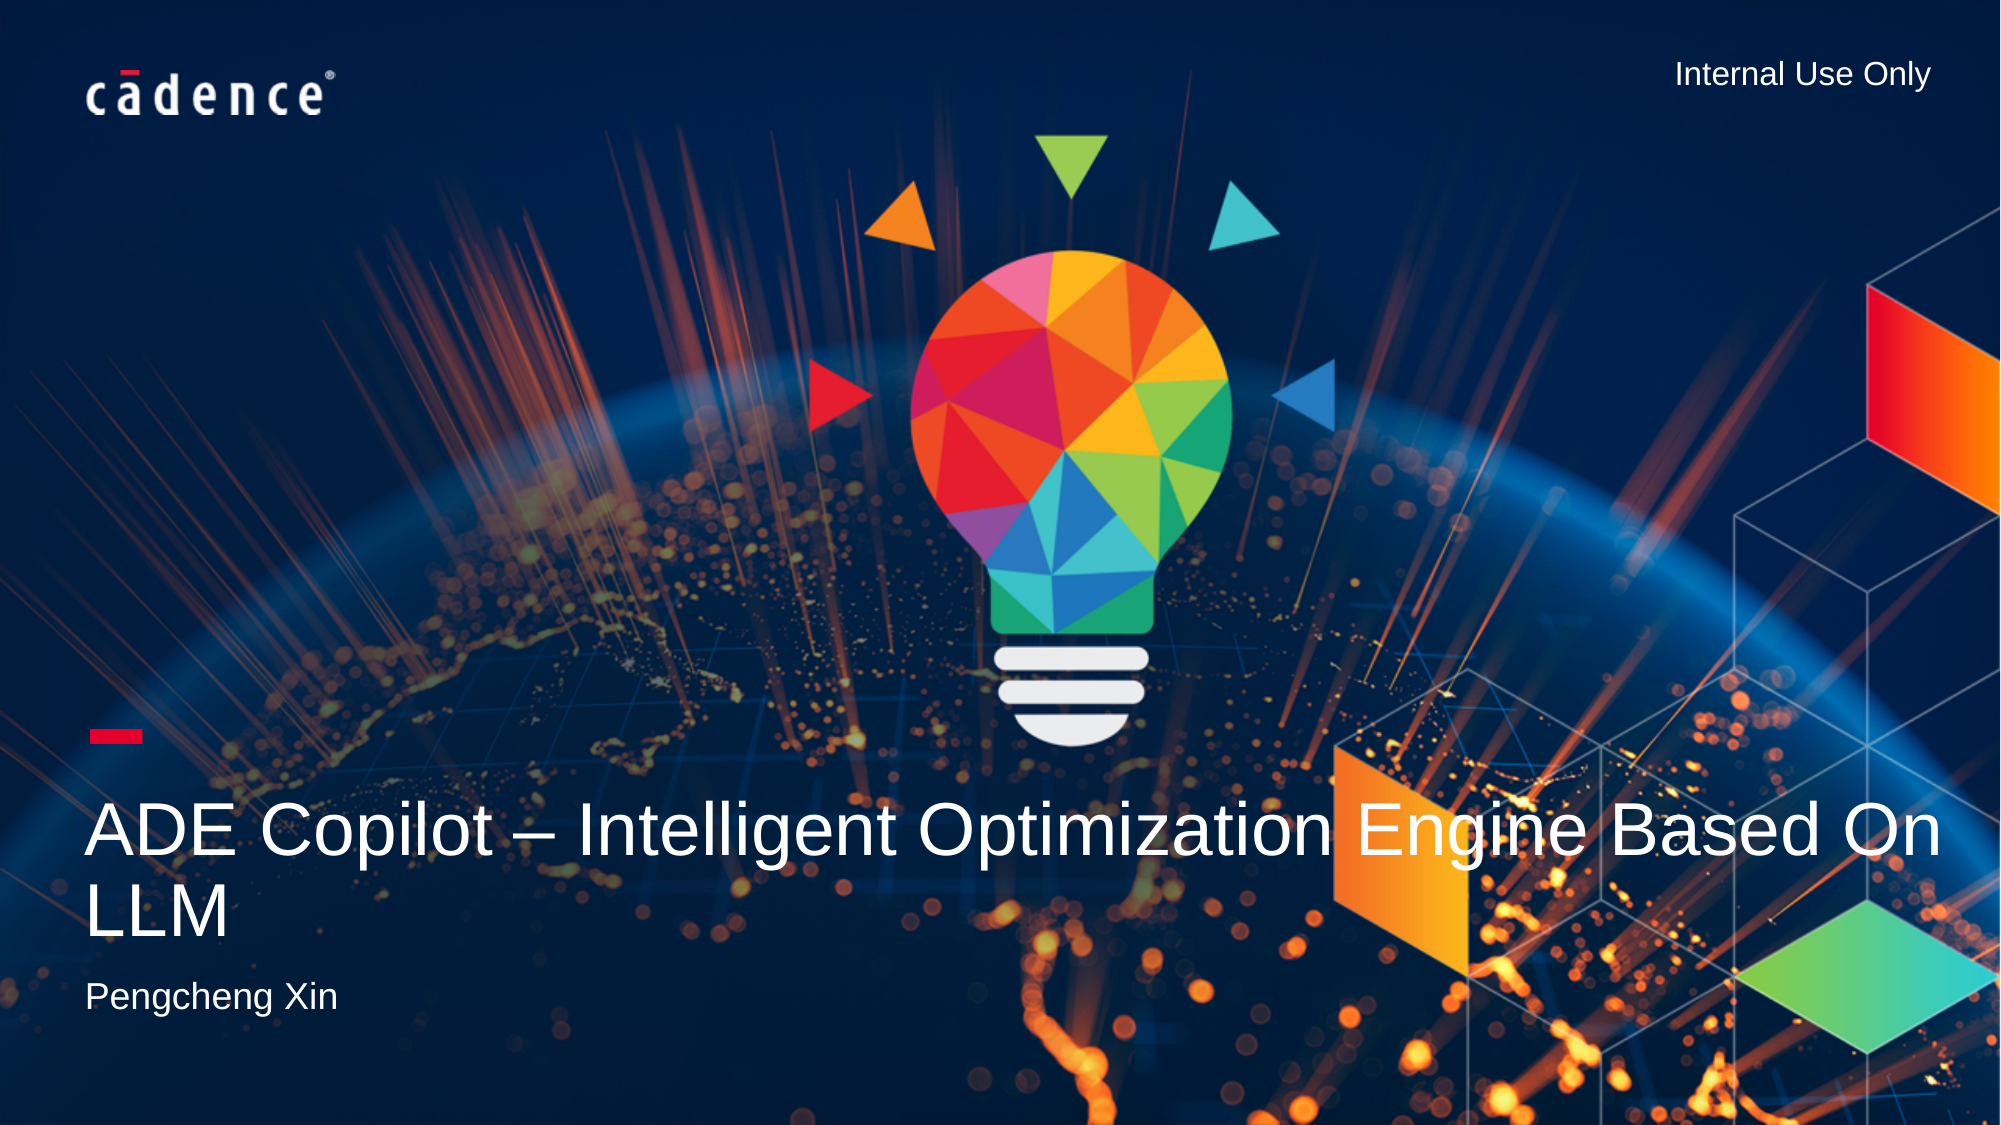

# ADE Copilot – Intelligent Optimization Engine Based On LLM
Pengcheng Xin